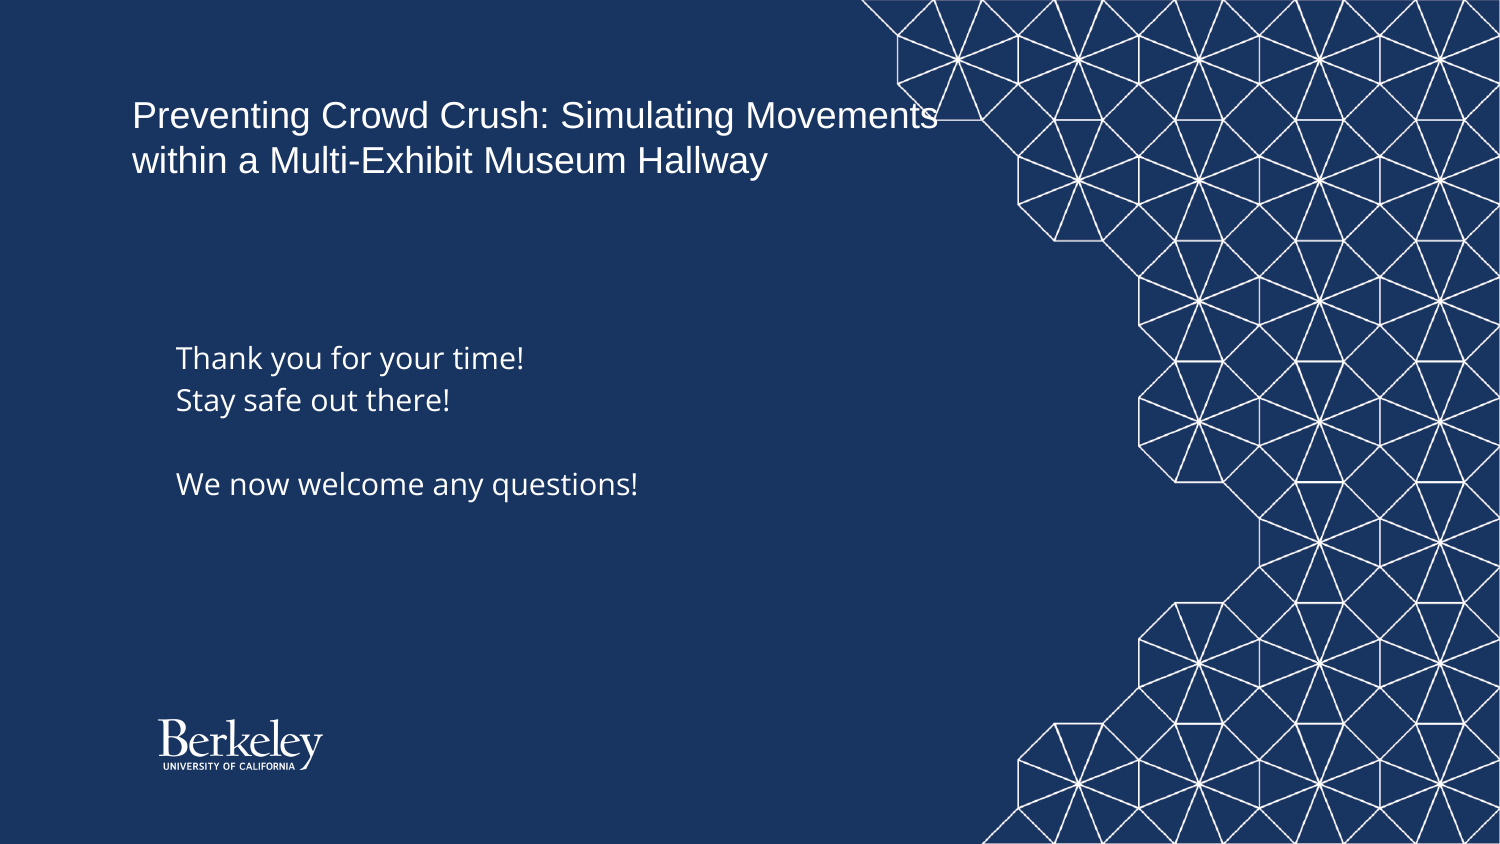

# Preventing Crowd Crush: Simulating Movements within a Multi-Exhibit Museum Hallway
Thank you for your time!
Stay safe out there!

We now welcome any questions!